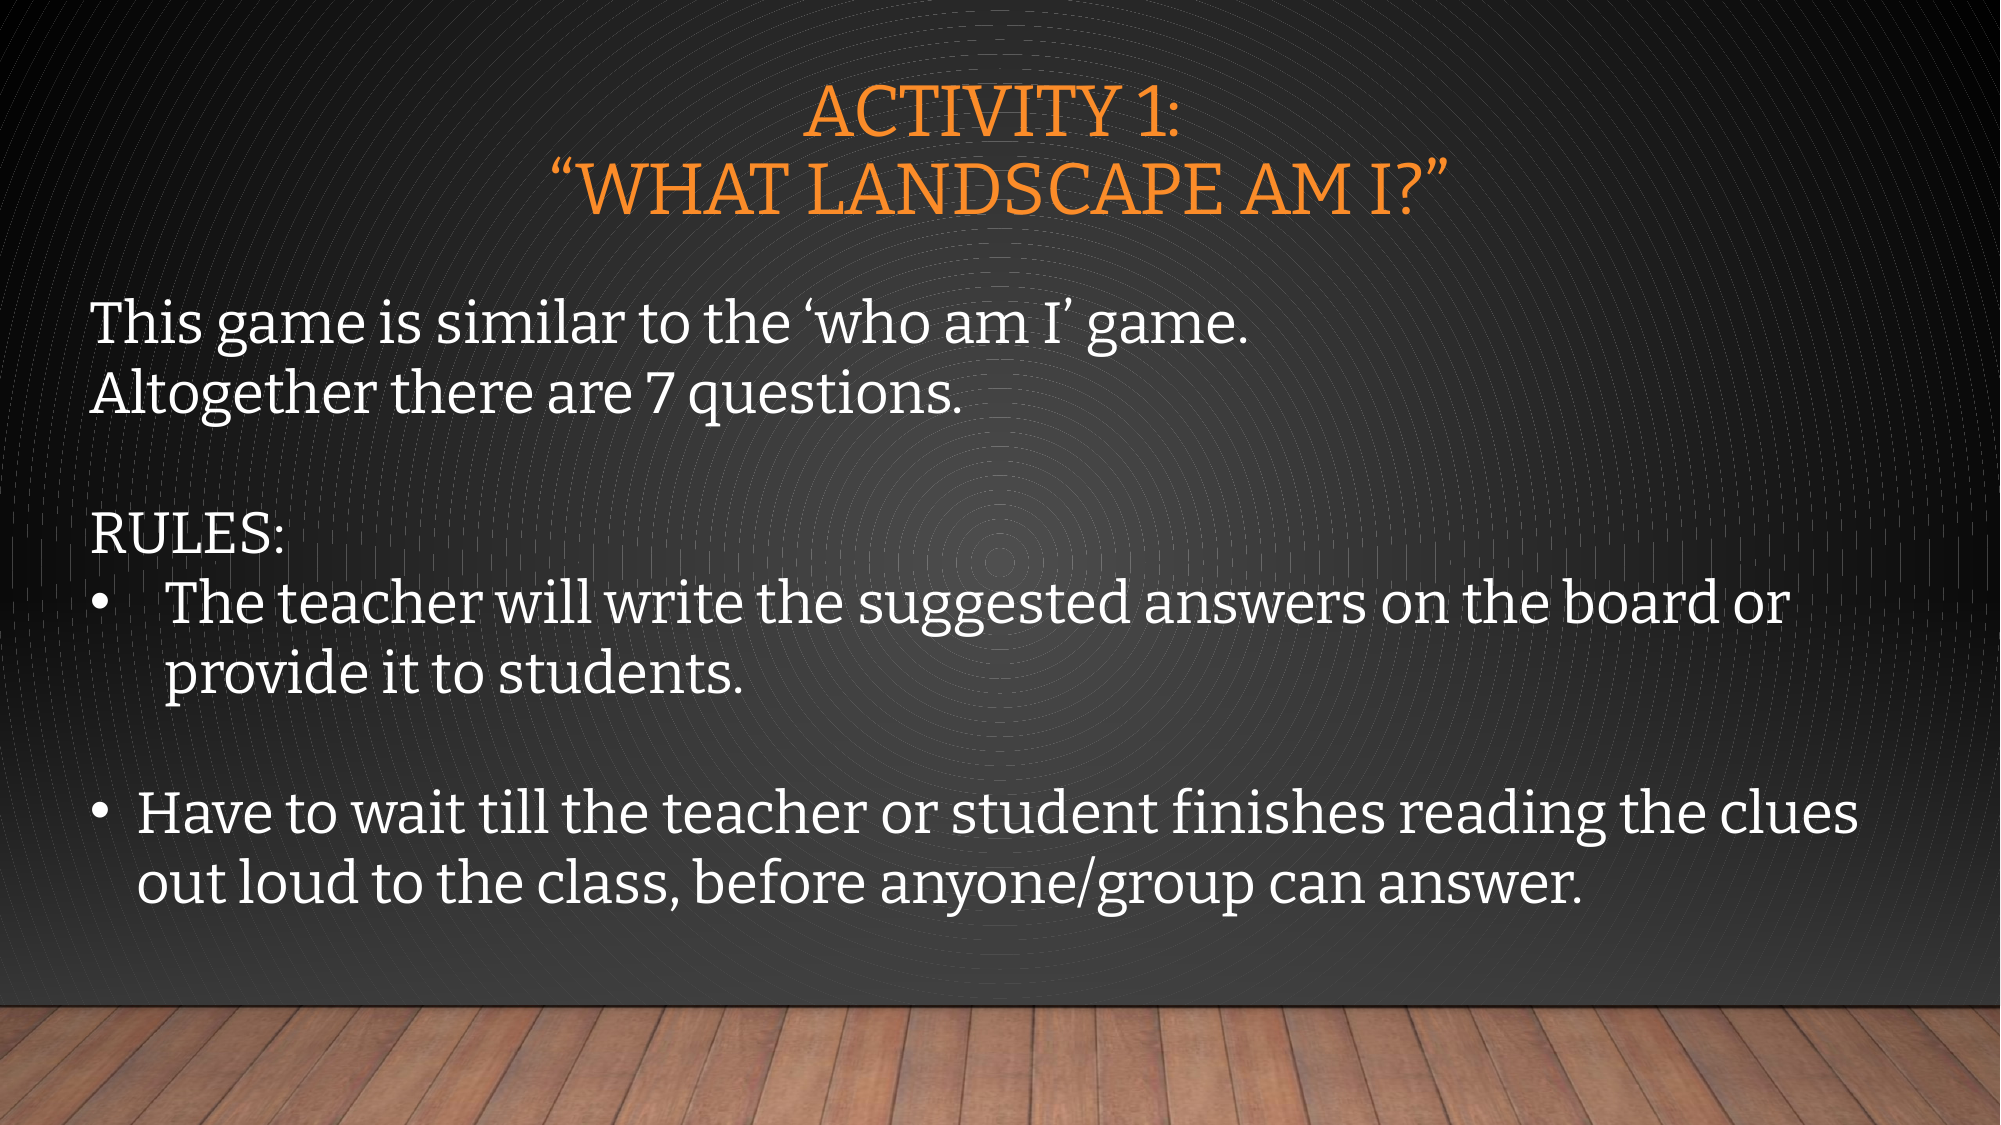

# Activity 1: “What LANDSCAPE am I?”
This game is similar to the ‘who am I’ game.
Altogether there are 7 questions.

RULES:
The teacher will write the suggested answers on the board or provide it to students.

Have to wait till the teacher or student finishes reading the clues out loud to the class, before anyone/group can answer.